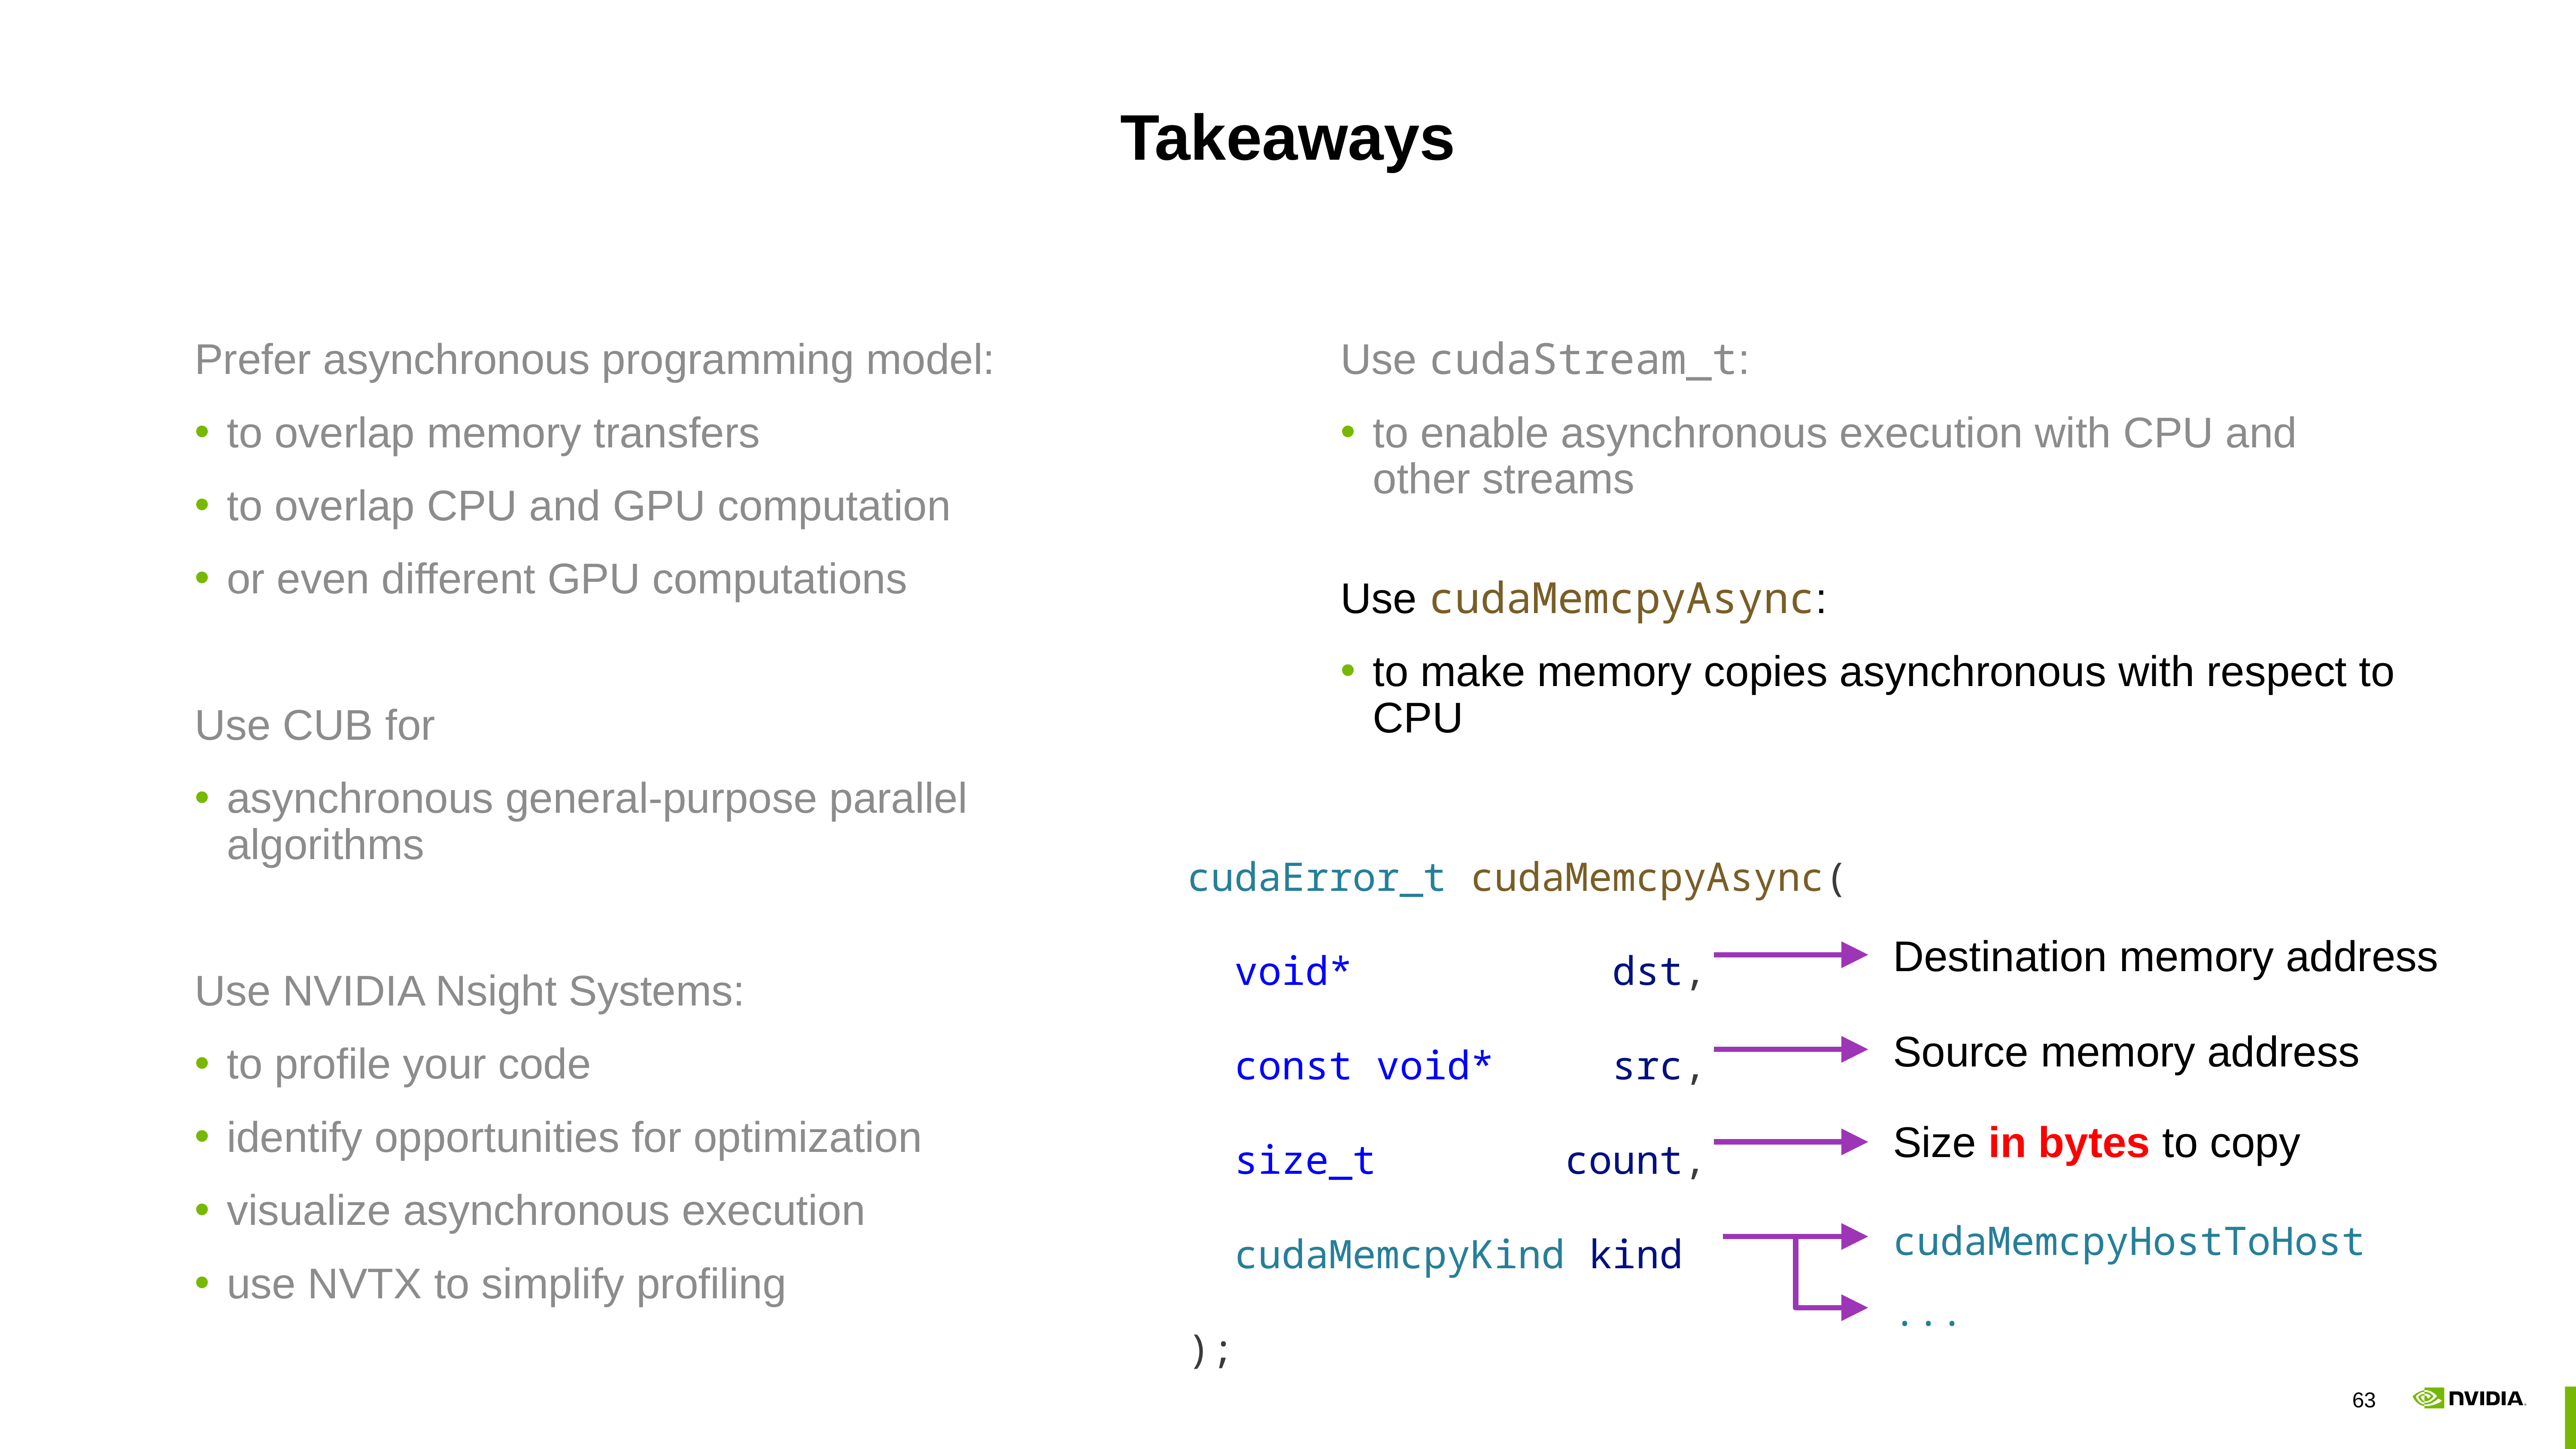

# Takeaways
Use cudaStream_t:
to enable asynchronous execution with CPU and other streams
Use cudaMemcpyAsync:
to make memory copies asynchronous with respect to CPU

Prefer asynchronous programming model:
to overlap memory transfers
to overlap CPU and GPU computation
or even different GPU computations

Use CUB for
asynchronous general-purpose parallel algorithms

Use NVIDIA Nsight Systems:
to profile your code
identify opportunities for optimization
visualize asynchronous execution
use NVTX to simplify profiling
cudaError_t cudaMemcpyAsync(
  void*           dst,
  const void*     src,
  size_t        count,
  cudaMemcpyKind kind
);
Destination memory address
Source memory address
Size in bytes to copy
cudaMemcpyHostToHost
...